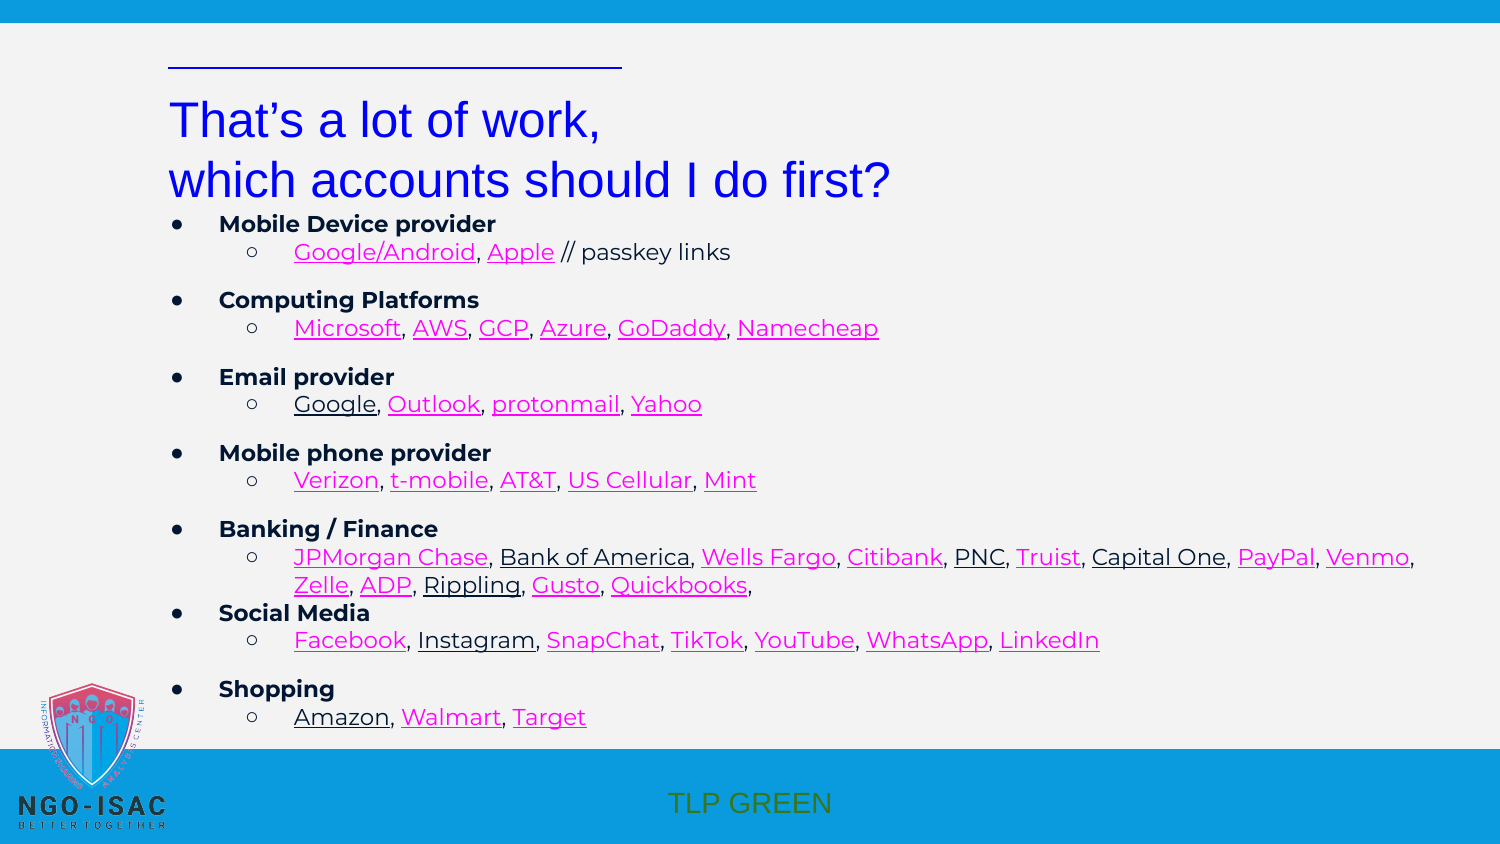

# That’s a lot of work,
which accounts should I do first?
Mobile Device provider
Google/Android, Apple // passkey links
Computing Platforms
Microsoft, AWS, GCP, Azure, GoDaddy, Namecheap
Email provider
Google, Outlook, protonmail, Yahoo
Mobile phone provider
Verizon, t-mobile, AT&T, US Cellular, Mint
Banking / Finance
JPMorgan Chase, Bank of America, Wells Fargo, Citibank, PNC, Truist, Capital One, PayPal, Venmo, Zelle, ADP, Rippling, Gusto, Quickbooks,
Social Media
Facebook, Instagram, SnapChat, TikTok, YouTube, WhatsApp, LinkedIn
Shopping
Amazon, Walmart, Target